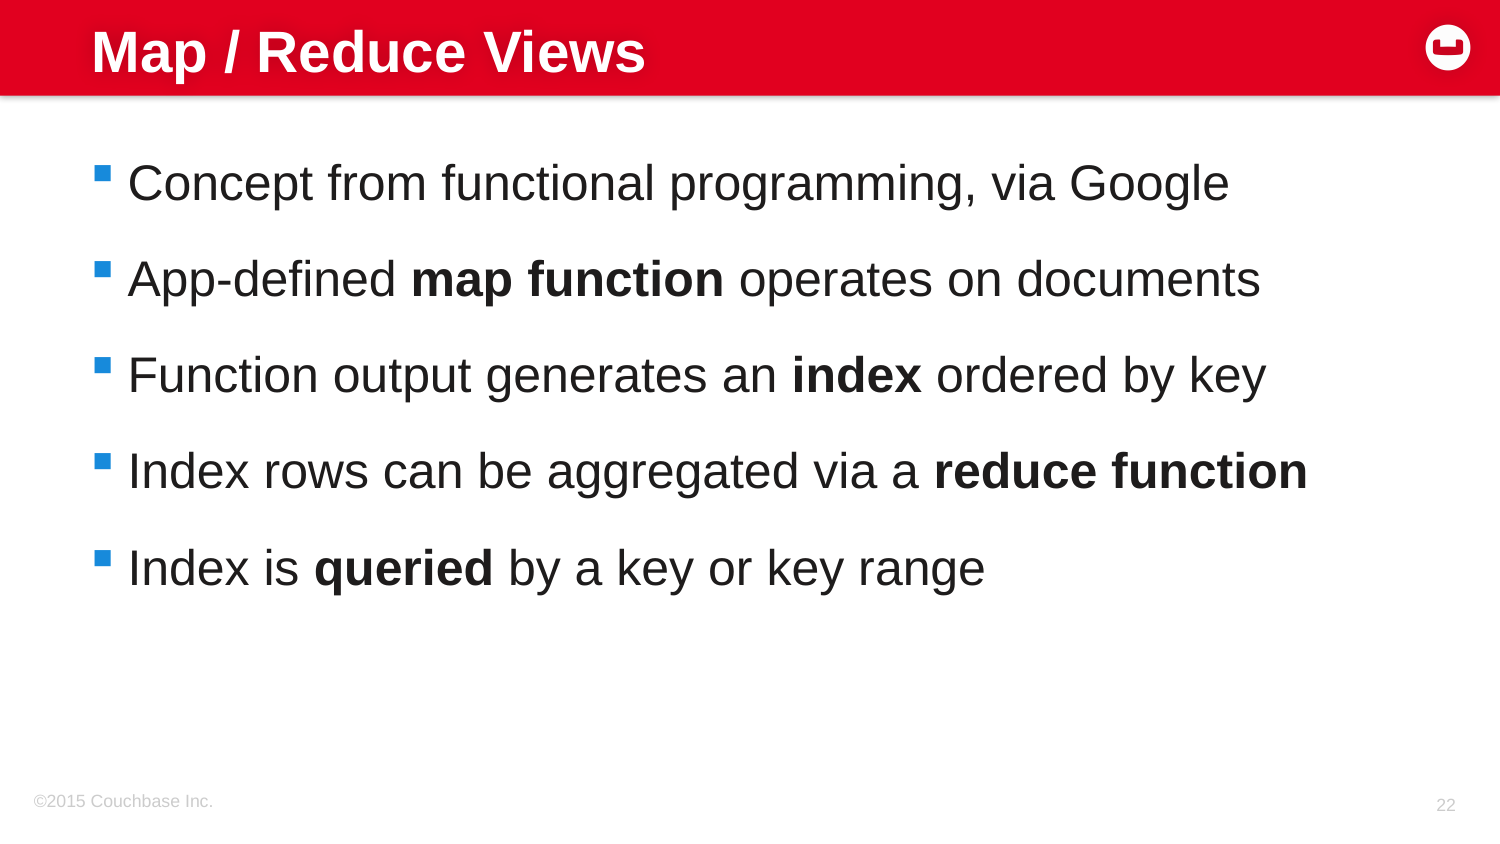

# Map / Reduce Views
Concept from functional programming, via Google
App-defined map function operates on documents
Function output generates an index ordered by key
Index rows can be aggregated via a reduce function
Index is queried by a key or key range